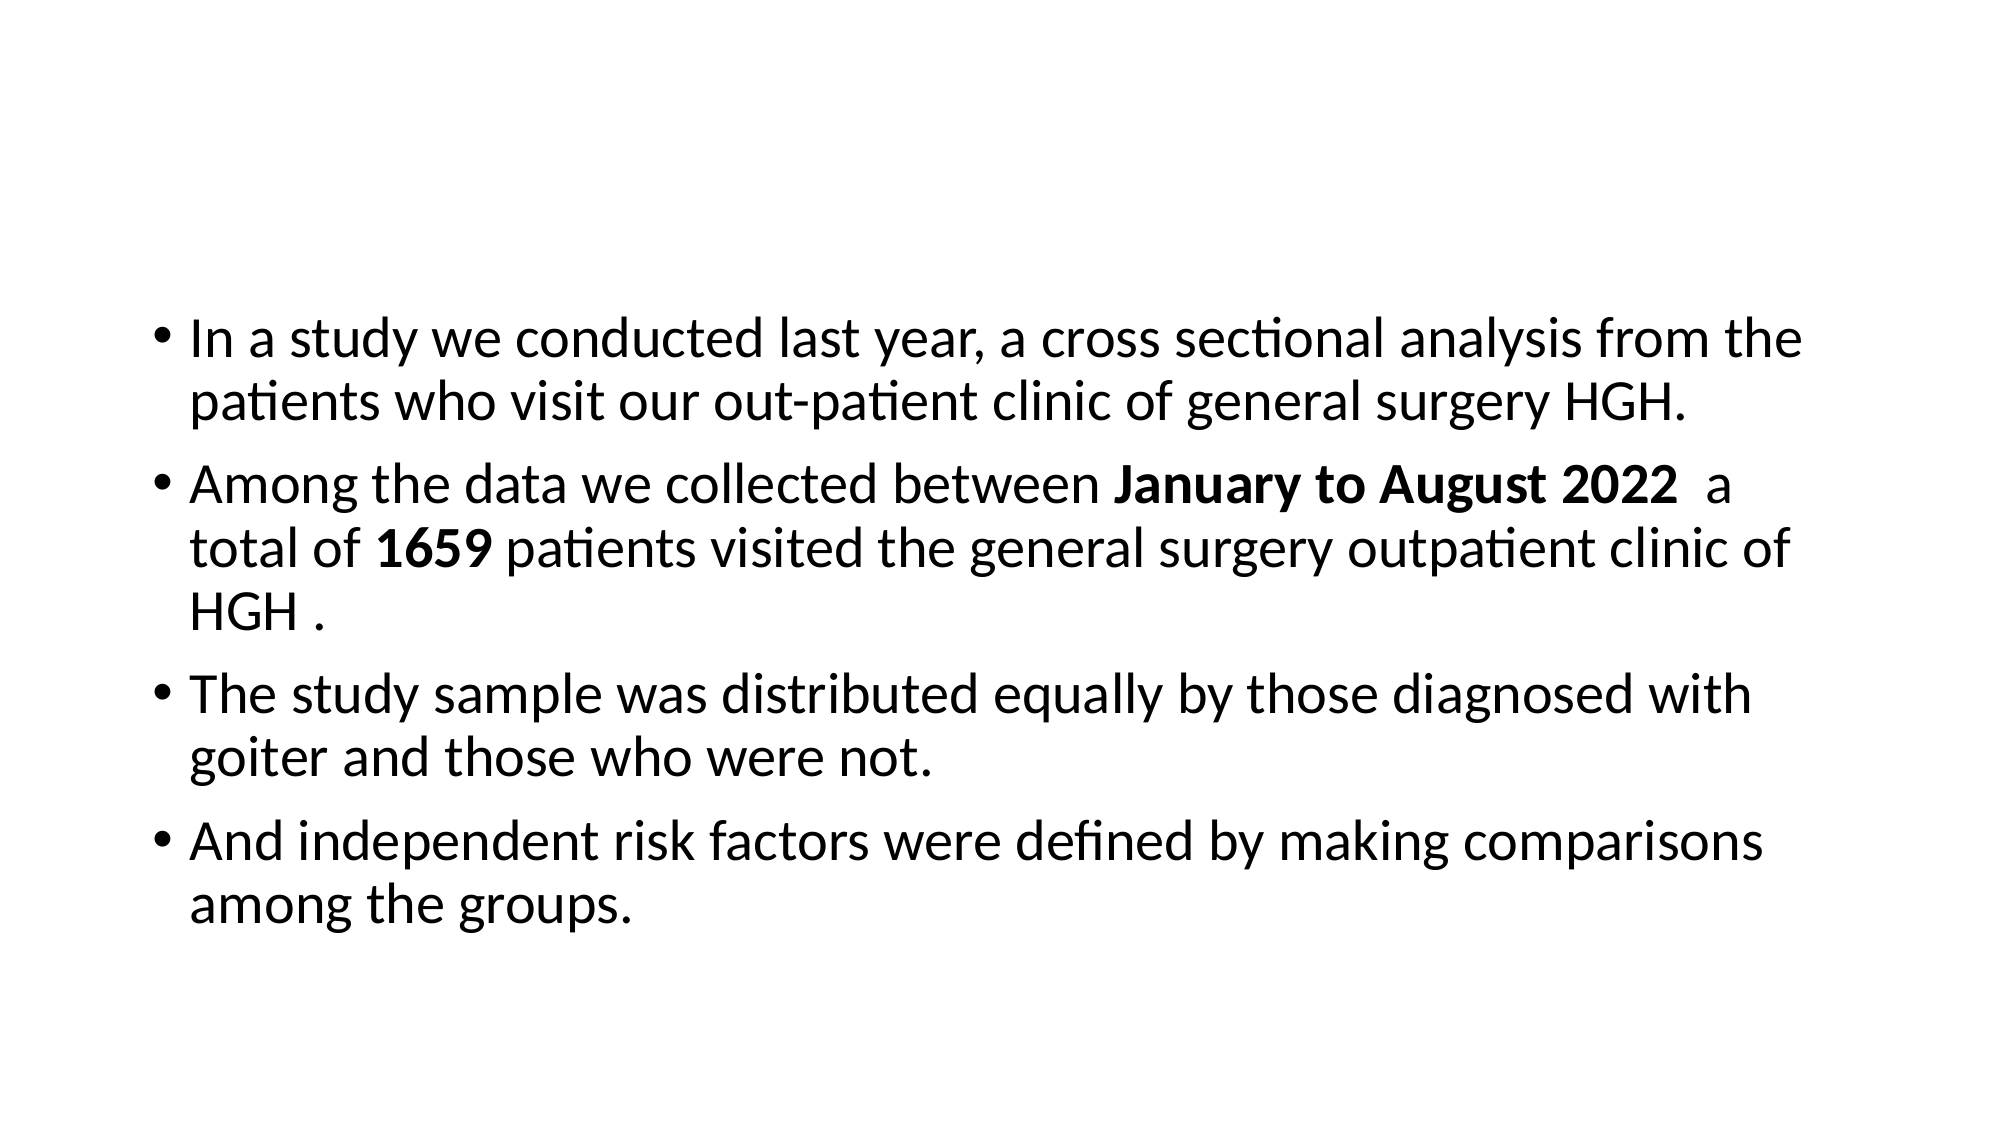

#
In a study we conducted last year, a cross sectional analysis from the patients who visit our out-patient clinic of general surgery HGH.
Among the data we collected between January to August 2022  a total of 1659 patients visited the general surgery outpatient clinic of HGH .
The study sample was distributed equally by those diagnosed with goiter and those who were not.
And independent risk factors were defined by making comparisons among the groups.